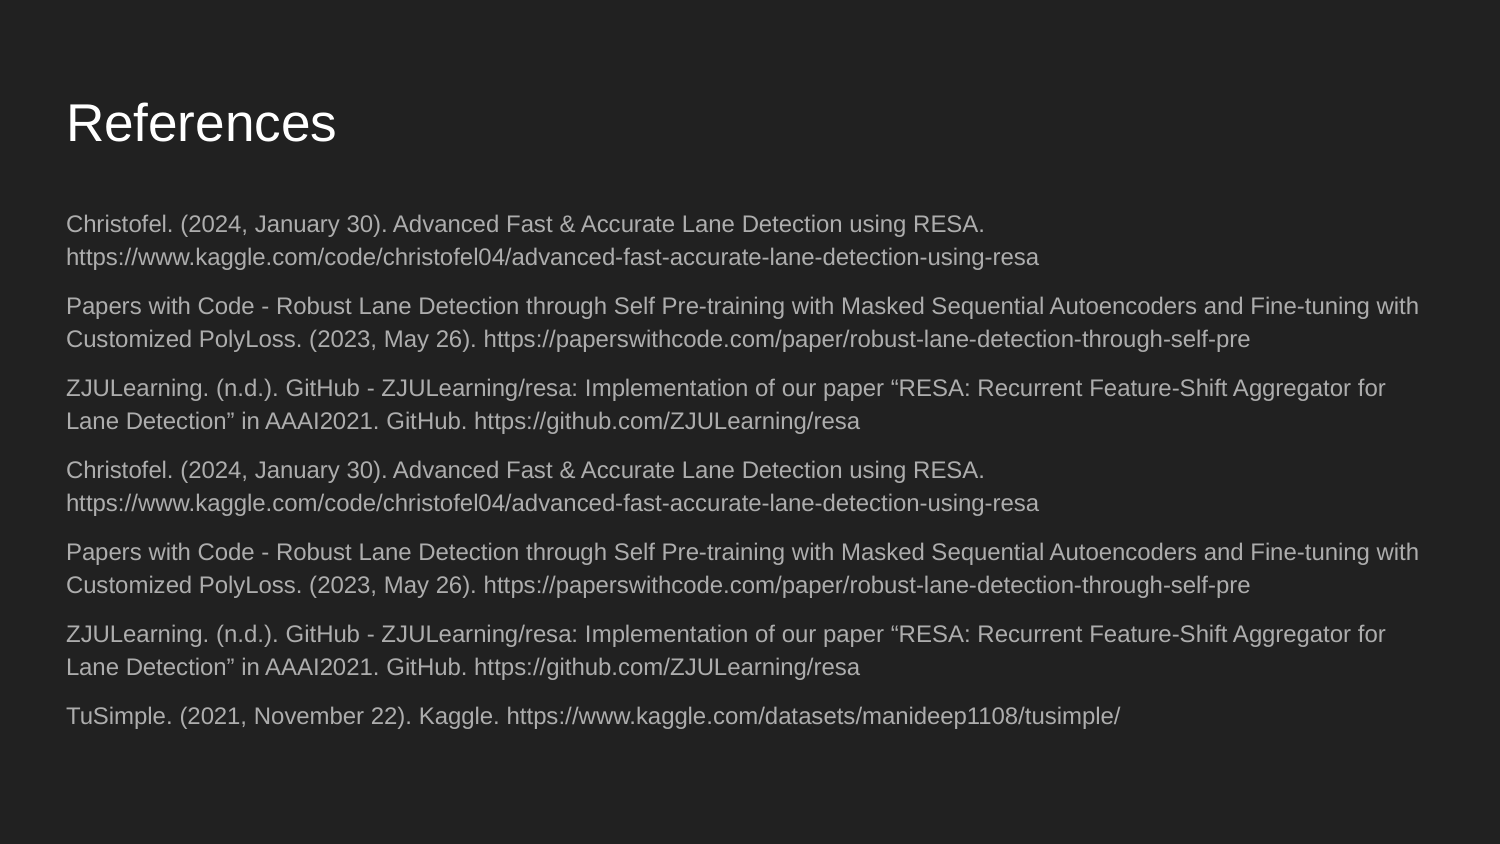

# References
Christofel. (2024, January 30). Advanced Fast & Accurate Lane Detection using RESA. https://www.kaggle.com/code/christofel04/advanced-fast-accurate-lane-detection-using-resa
Papers with Code - Robust Lane Detection through Self Pre-training with Masked Sequential Autoencoders and Fine-tuning with Customized PolyLoss. (2023, May 26). https://paperswithcode.com/paper/robust-lane-detection-through-self-pre
ZJULearning. (n.d.). GitHub - ZJULearning/resa: Implementation of our paper “RESA: Recurrent Feature-Shift Aggregator for Lane Detection” in AAAI2021. GitHub. https://github.com/ZJULearning/resa
Christofel. (2024, January 30). Advanced Fast & Accurate Lane Detection using RESA. https://www.kaggle.com/code/christofel04/advanced-fast-accurate-lane-detection-using-resa
Papers with Code - Robust Lane Detection through Self Pre-training with Masked Sequential Autoencoders and Fine-tuning with Customized PolyLoss. (2023, May 26). https://paperswithcode.com/paper/robust-lane-detection-through-self-pre
ZJULearning. (n.d.). GitHub - ZJULearning/resa: Implementation of our paper “RESA: Recurrent Feature-Shift Aggregator for Lane Detection” in AAAI2021. GitHub. https://github.com/ZJULearning/resa
TuSimple. (2021, November 22). Kaggle. https://www.kaggle.com/datasets/manideep1108/tusimple/